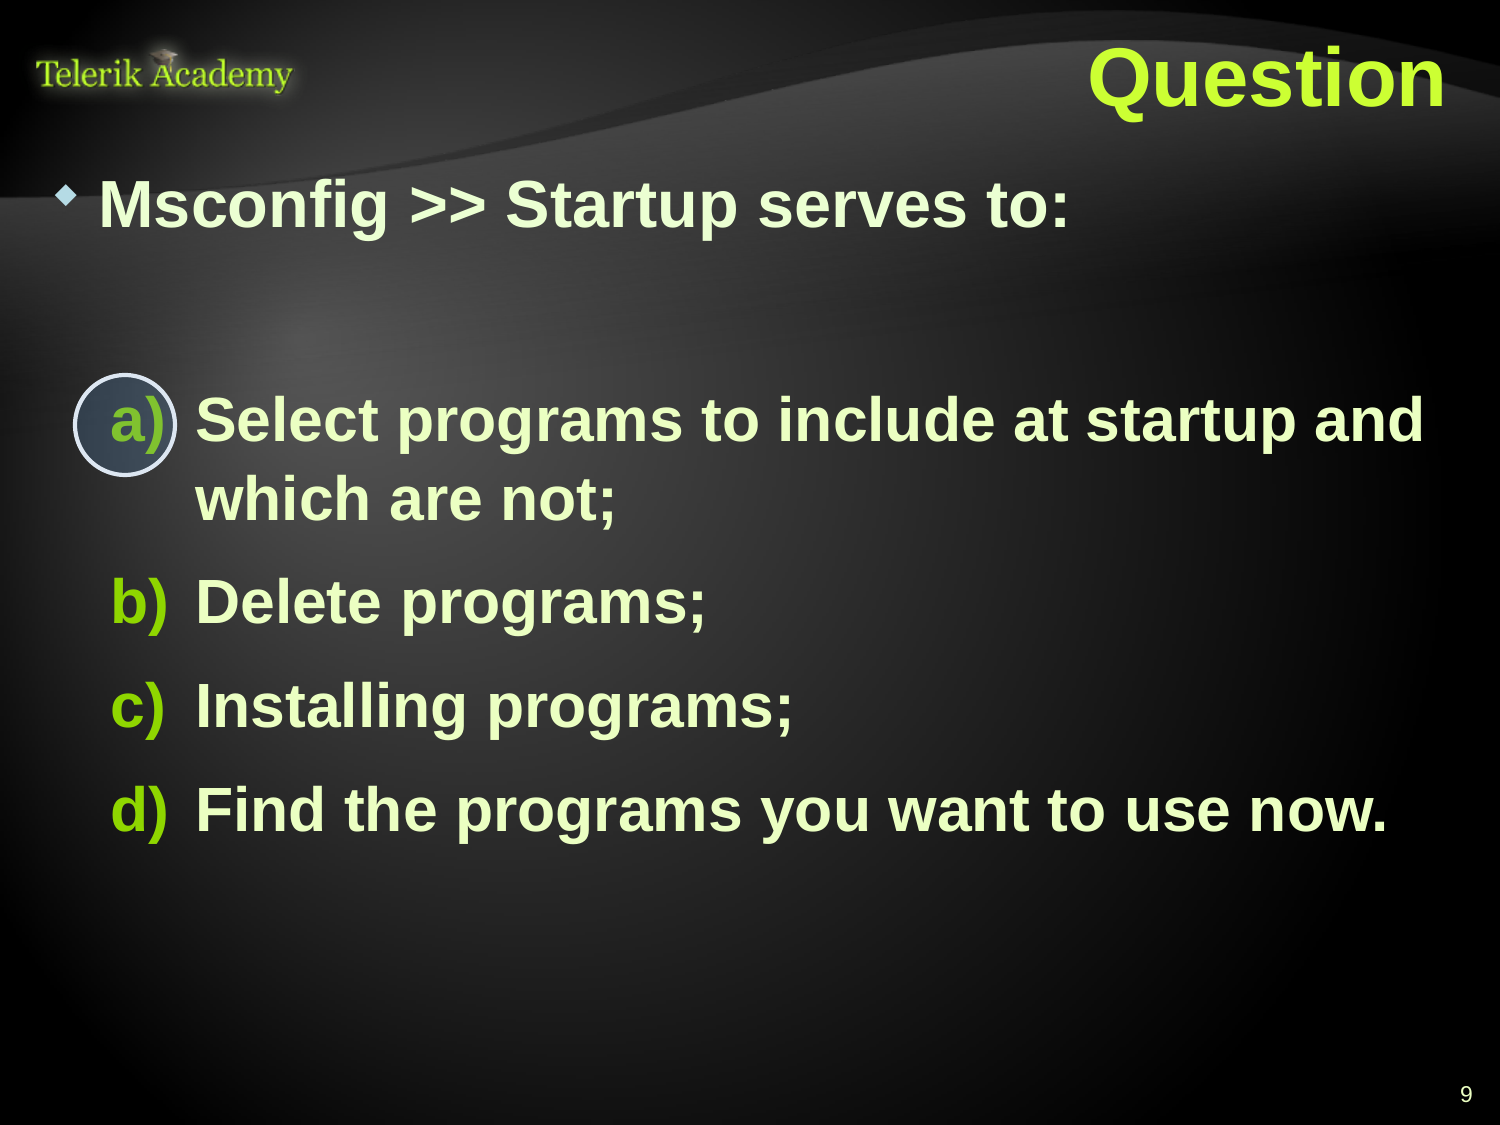

# Question
Msconfig >> Startup serves to:

Select programs to include at startup and which are not;
Delete programs;
Installing programs;
Find the programs you want to use now.

9